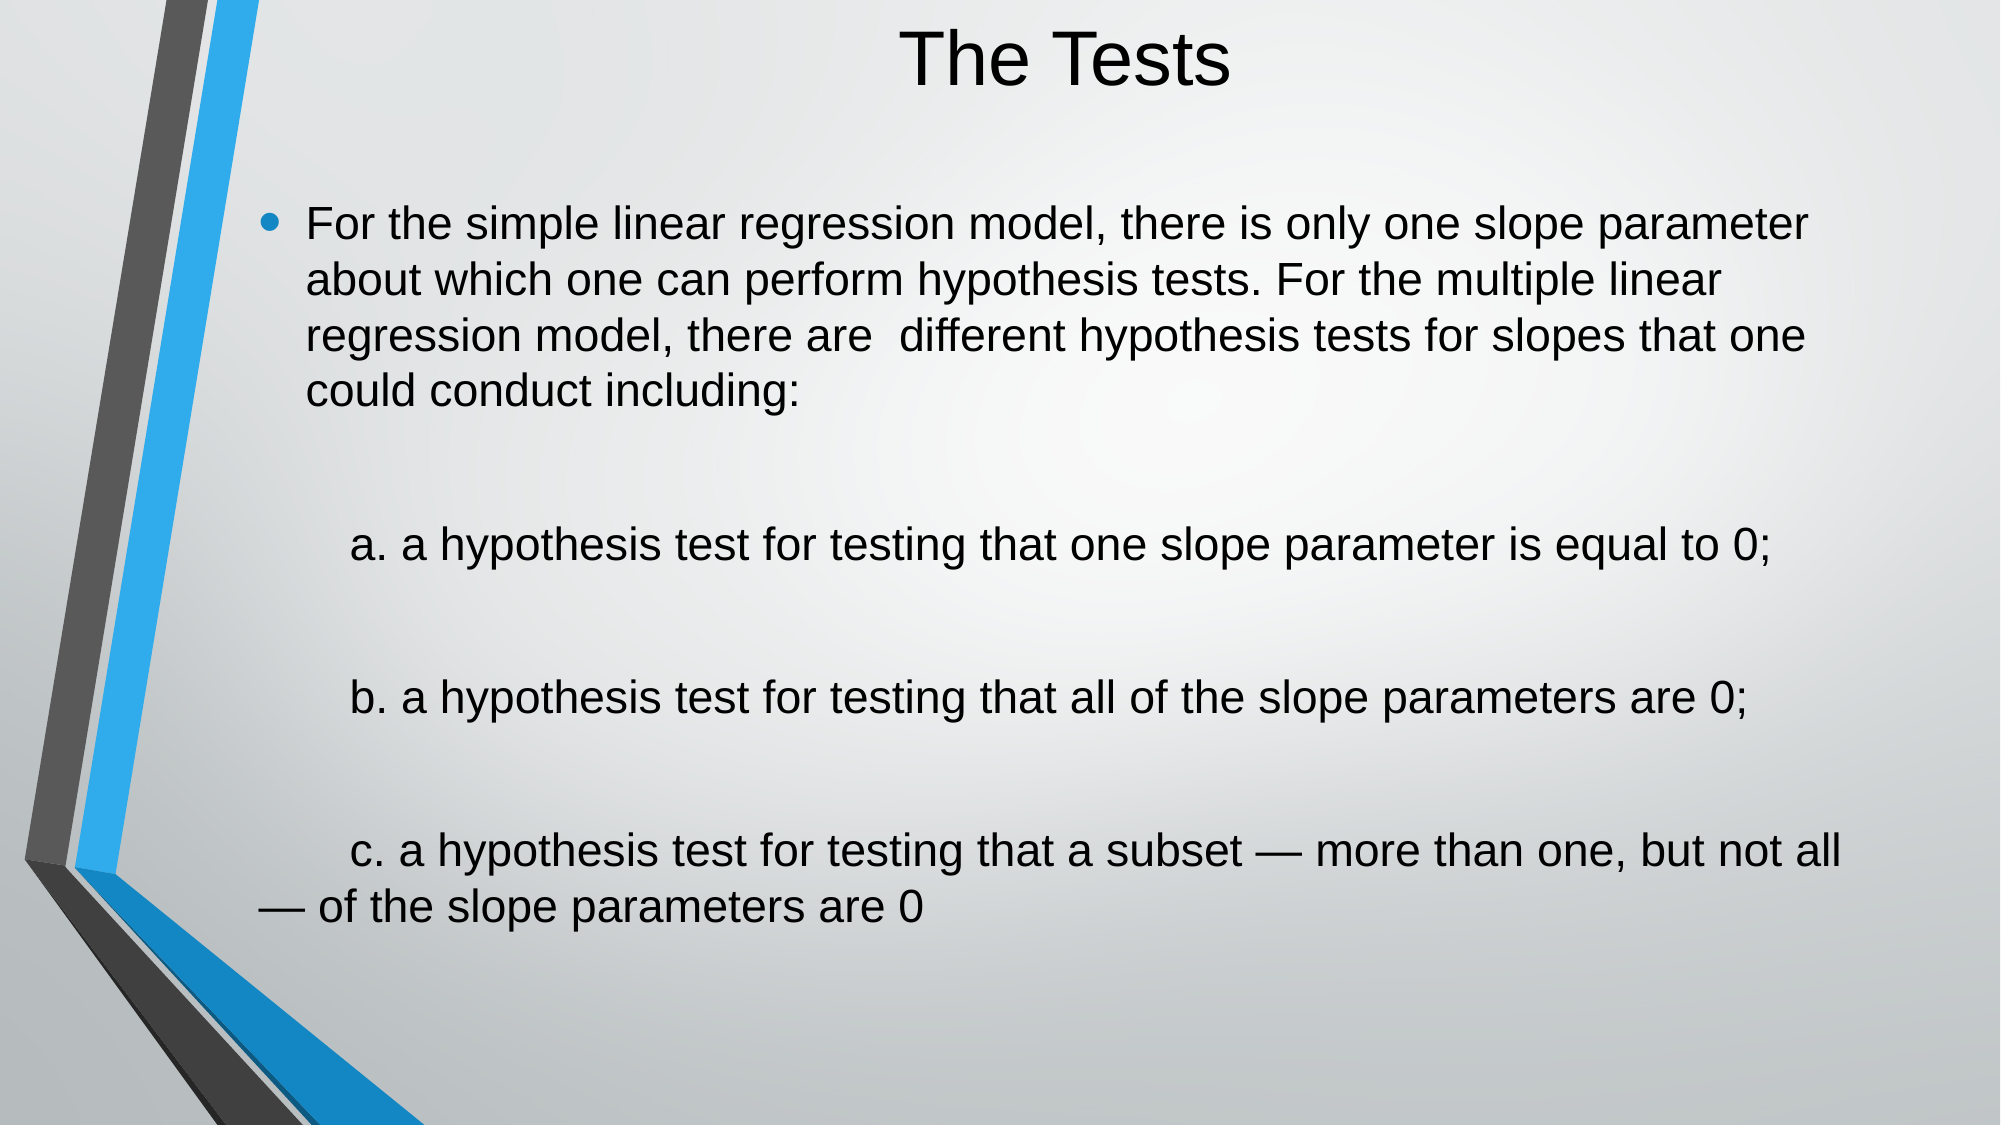

# The Tests
For the simple linear regression model, there is only one slope parameter about which one can perform hypothesis tests. For the multiple linear regression model, there are  different hypothesis tests for slopes that one could conduct including:

       a. a hypothesis test for testing that one slope parameter is equal to 0;

       b. a hypothesis test for testing that all of the slope parameters are 0;

       c. a hypothesis test for testing that a subset — more than one, but not all — of the slope parameters are 0